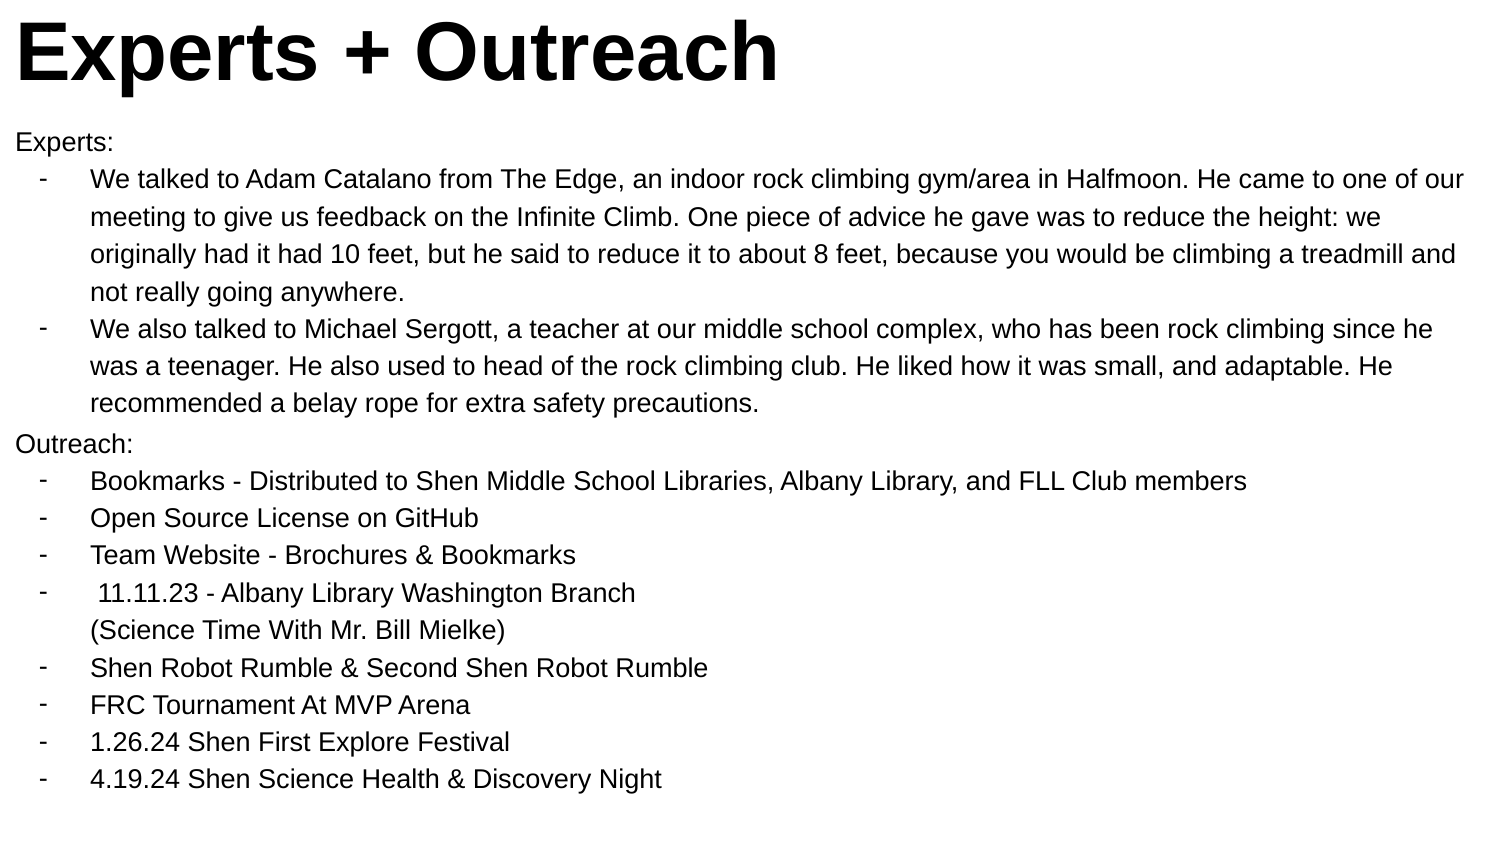

Experts + Outreach
Experts:
We talked to Adam Catalano from The Edge, an indoor rock climbing gym/area in Halfmoon. He came to one of our meeting to give us feedback on the Infinite Climb. One piece of advice he gave was to reduce the height: we originally had it had 10 feet, but he said to reduce it to about 8 feet, because you would be climbing a treadmill and not really going anywhere.
We also talked to Michael Sergott, a teacher at our middle school complex, who has been rock climbing since he was a teenager. He also used to head of the rock climbing club. He liked how it was small, and adaptable. He recommended a belay rope for extra safety precautions.

Outreach:
Bookmarks - Distributed to Shen Middle School Libraries, Albany Library, and FLL Club members
Open Source License on GitHub
Team Website - Brochures & Bookmarks
 11.11.23 - Albany Library Washington Branch
(Science Time With Mr. Bill Mielke)
Shen Robot Rumble & Second Shen Robot Rumble
FRC Tournament At MVP Arena
1.26.24 Shen First Explore Festival
4.19.24 Shen Science Health & Discovery Night